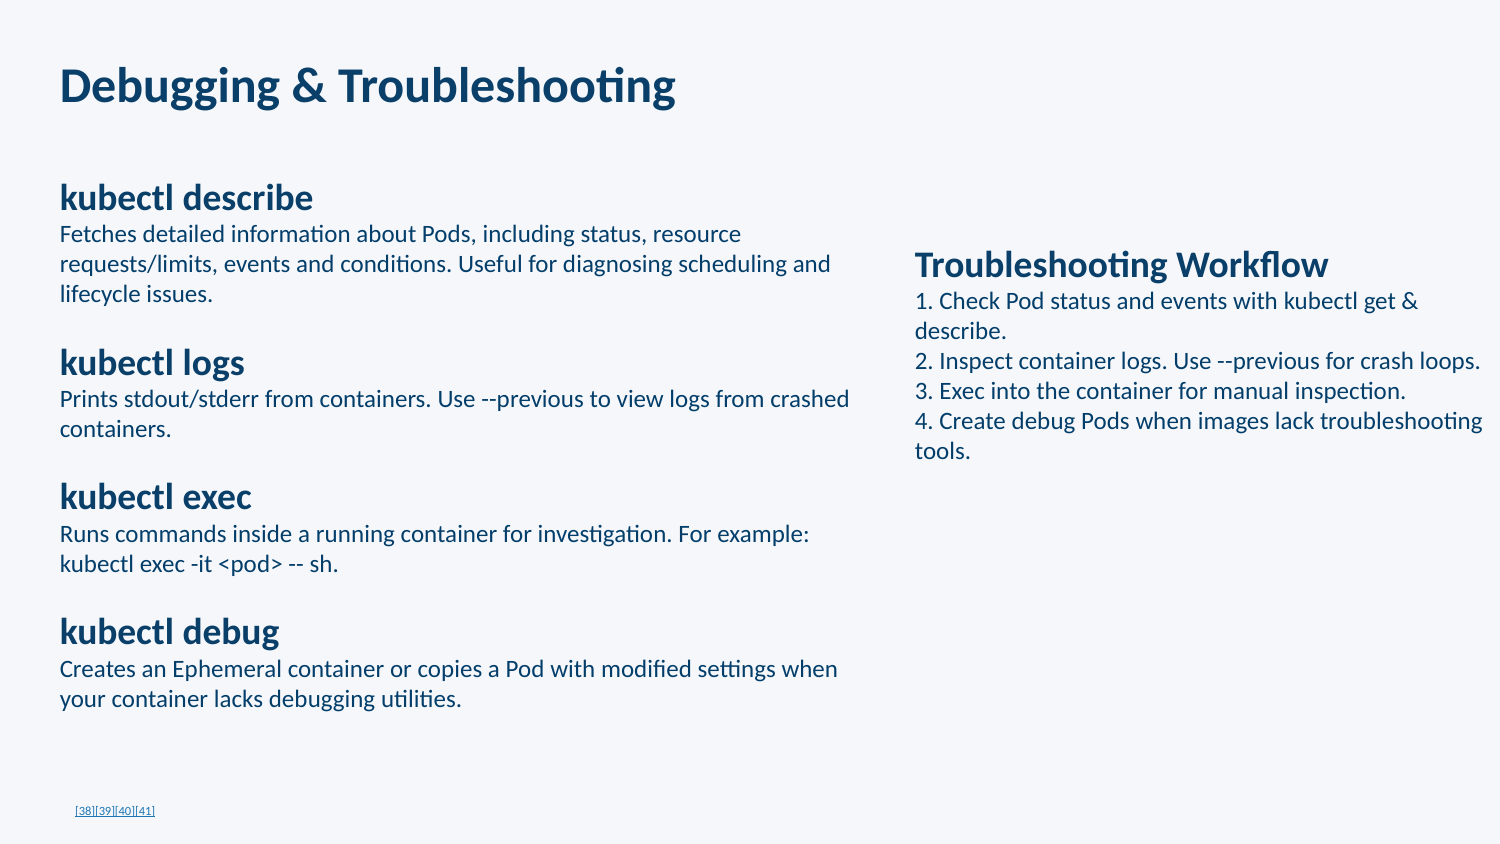

Debugging & Troubleshooting
kubectl describe
Fetches detailed information about Pods, including status, resource requests/limits, events and conditions. Useful for diagnosing scheduling and lifecycle issues.

kubectl logs
Prints stdout/stderr from containers. Use --previous to view logs from crashed containers.

kubectl exec
Runs commands inside a running container for investigation. For example: kubectl exec -it <pod> -- sh.

kubectl debug
Creates an Ephemeral container or copies a Pod with modified settings when your container lacks debugging utilities.
Troubleshooting Workflow
1. Check Pod status and events with kubectl get & describe.
2. Inspect container logs. Use --previous for crash loops.
3. Exec into the container for manual inspection.
4. Create debug Pods when images lack troubleshooting tools.
[38][39][40][41]